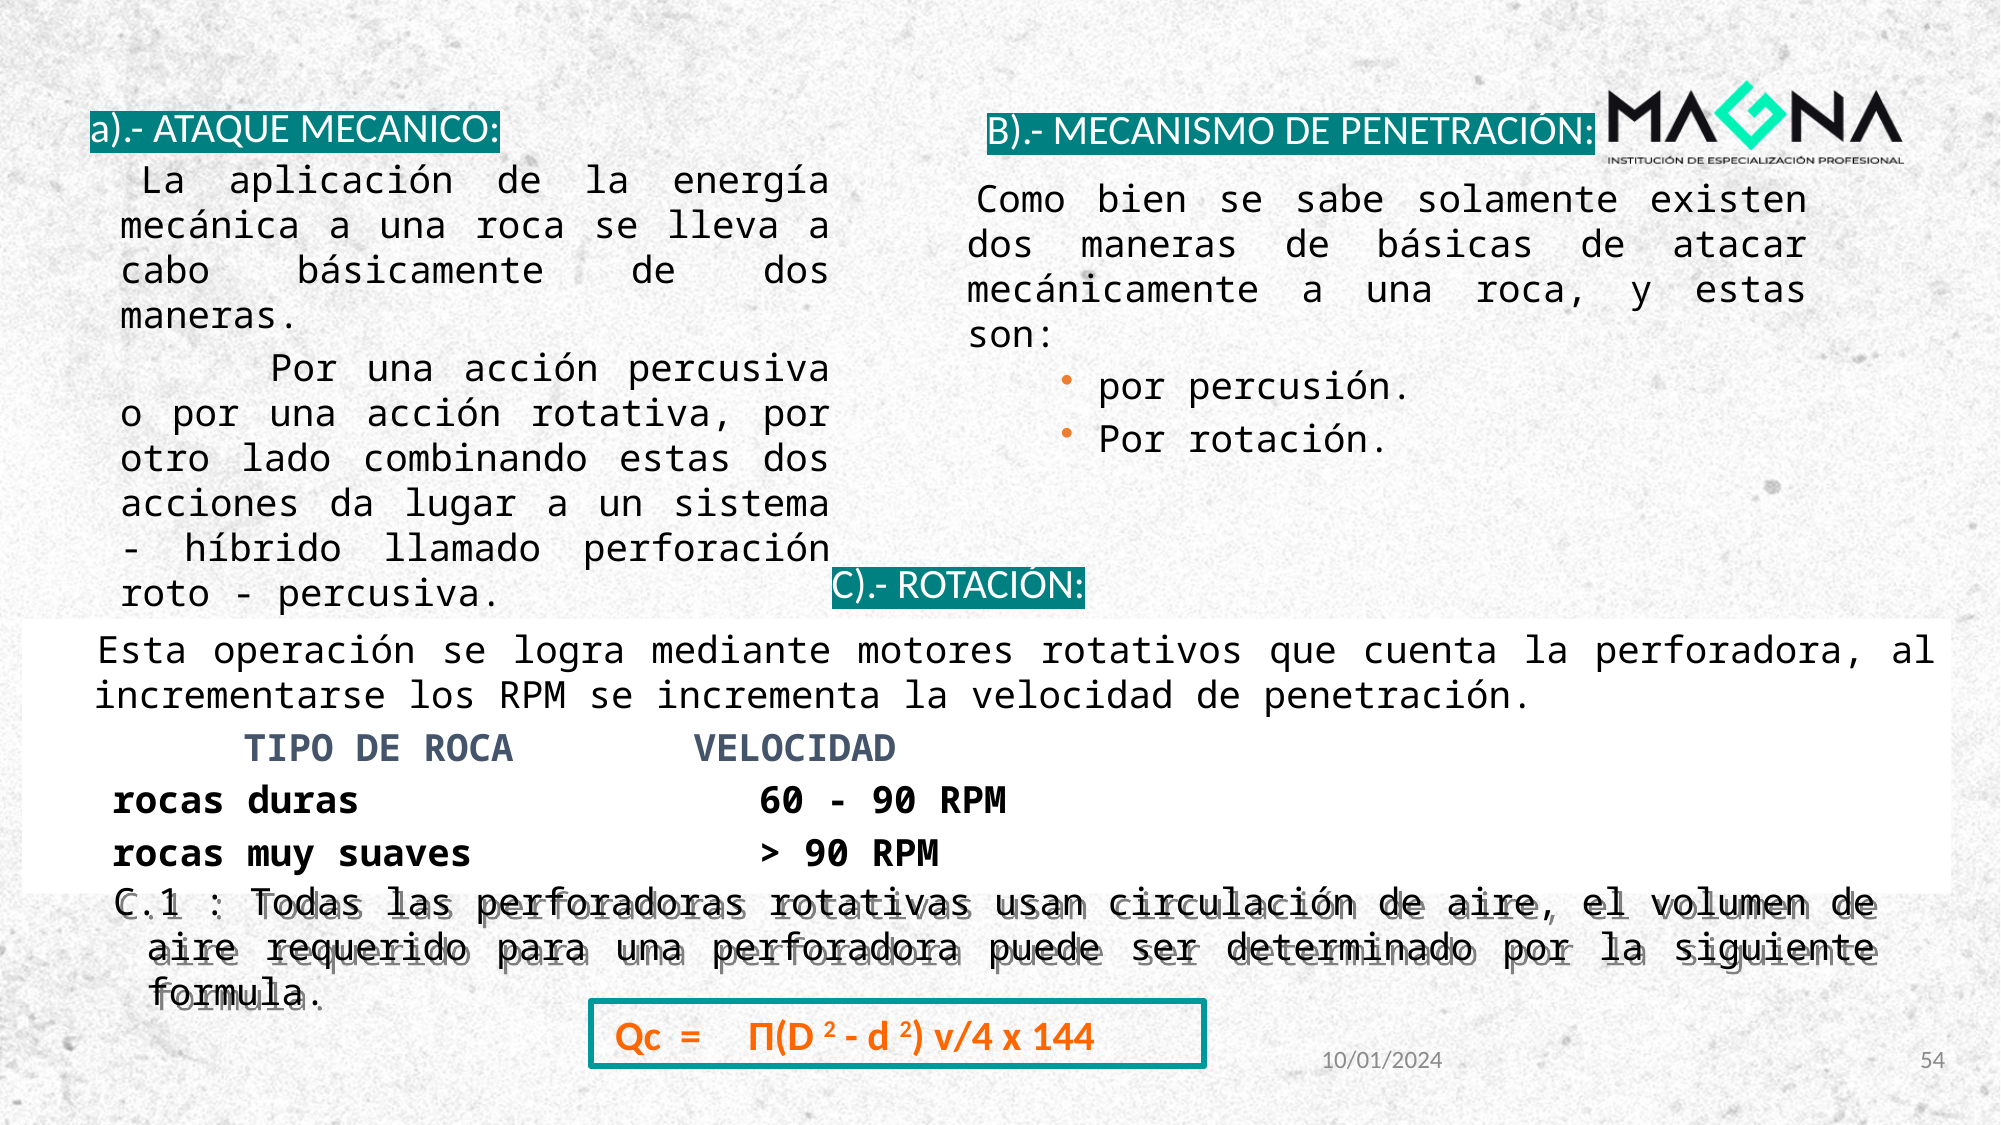

a).- ATAQUE MECANICO:
B).- MECANISMO DE PENETRACIÓN:
 	La aplicación de la energía mecánica a una roca se lleva a cabo básicamente de dos maneras.
		Por una acción percusiva o por una acción rotativa, por otro lado combinando estas dos acciones da lugar a un sistema - híbrido llamado perforación roto - percusiva.
 	Como bien se sabe solamente existen dos maneras de básicas de atacar mecánicamente a una roca, y estas son:
por percusión.
Por rotación.

C).- ROTACIÓN:
 	Esta operación se logra mediante motores rotativos que cuenta la perforadora, al incrementarse los RPM se incrementa la velocidad de penetración.
		TIPO DE ROCA		VELOCIDAD
rocas duras			60 - 90 RPM
rocas muy suaves		> 90 RPM
 C.1 : Todas las perforadoras rotativas usan circulación de aire, el volumen de aire requerido para una perforadora puede ser determinado por la siguiente formula.
 Qc  =     Π(D 2 - d 2) v/4 x 144
10/01/2024
54